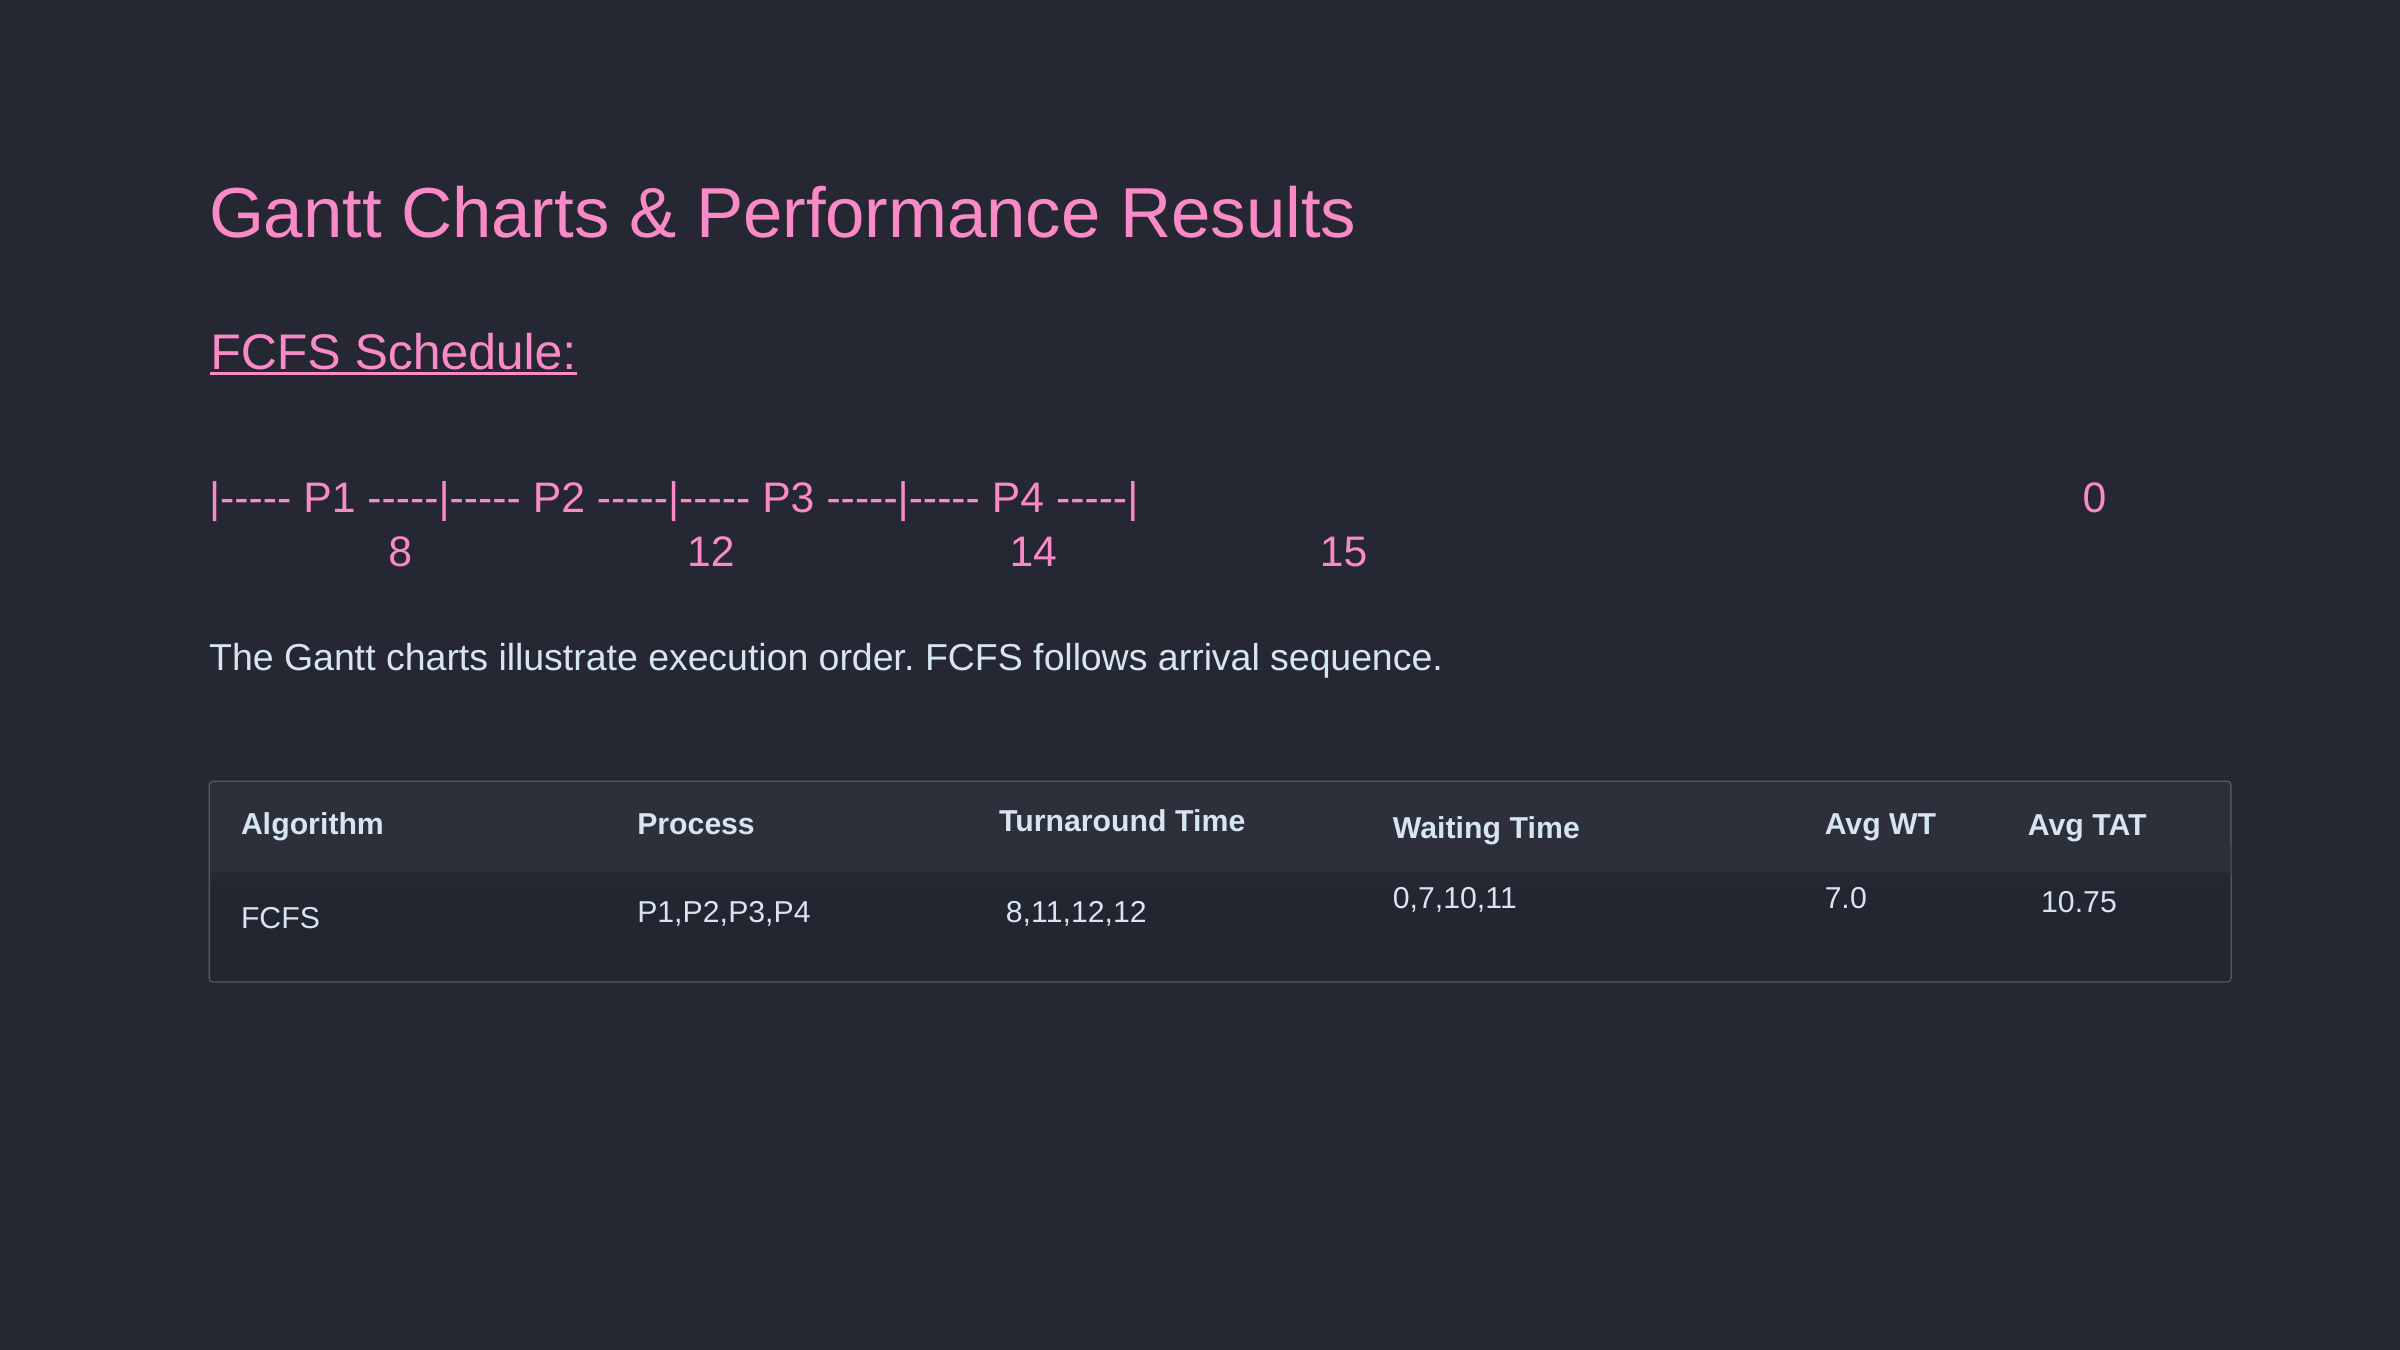

Gantt Charts & Performance Results
FCFS Schedule:

|----- P1 -----|----- P2 -----|----- P3 -----|----- P4 -----|                                                                               0                      8                       12                       14                      15
The Gantt charts illustrate execution order. FCFS follows arrival sequence.

Turnaround Time
Algorithm
Process
Avg WT
Avg TAT
Waiting Time
0,7,10,11
7.0
10.75
8,11,12,12
P1,P2,P3,P4

FCFS